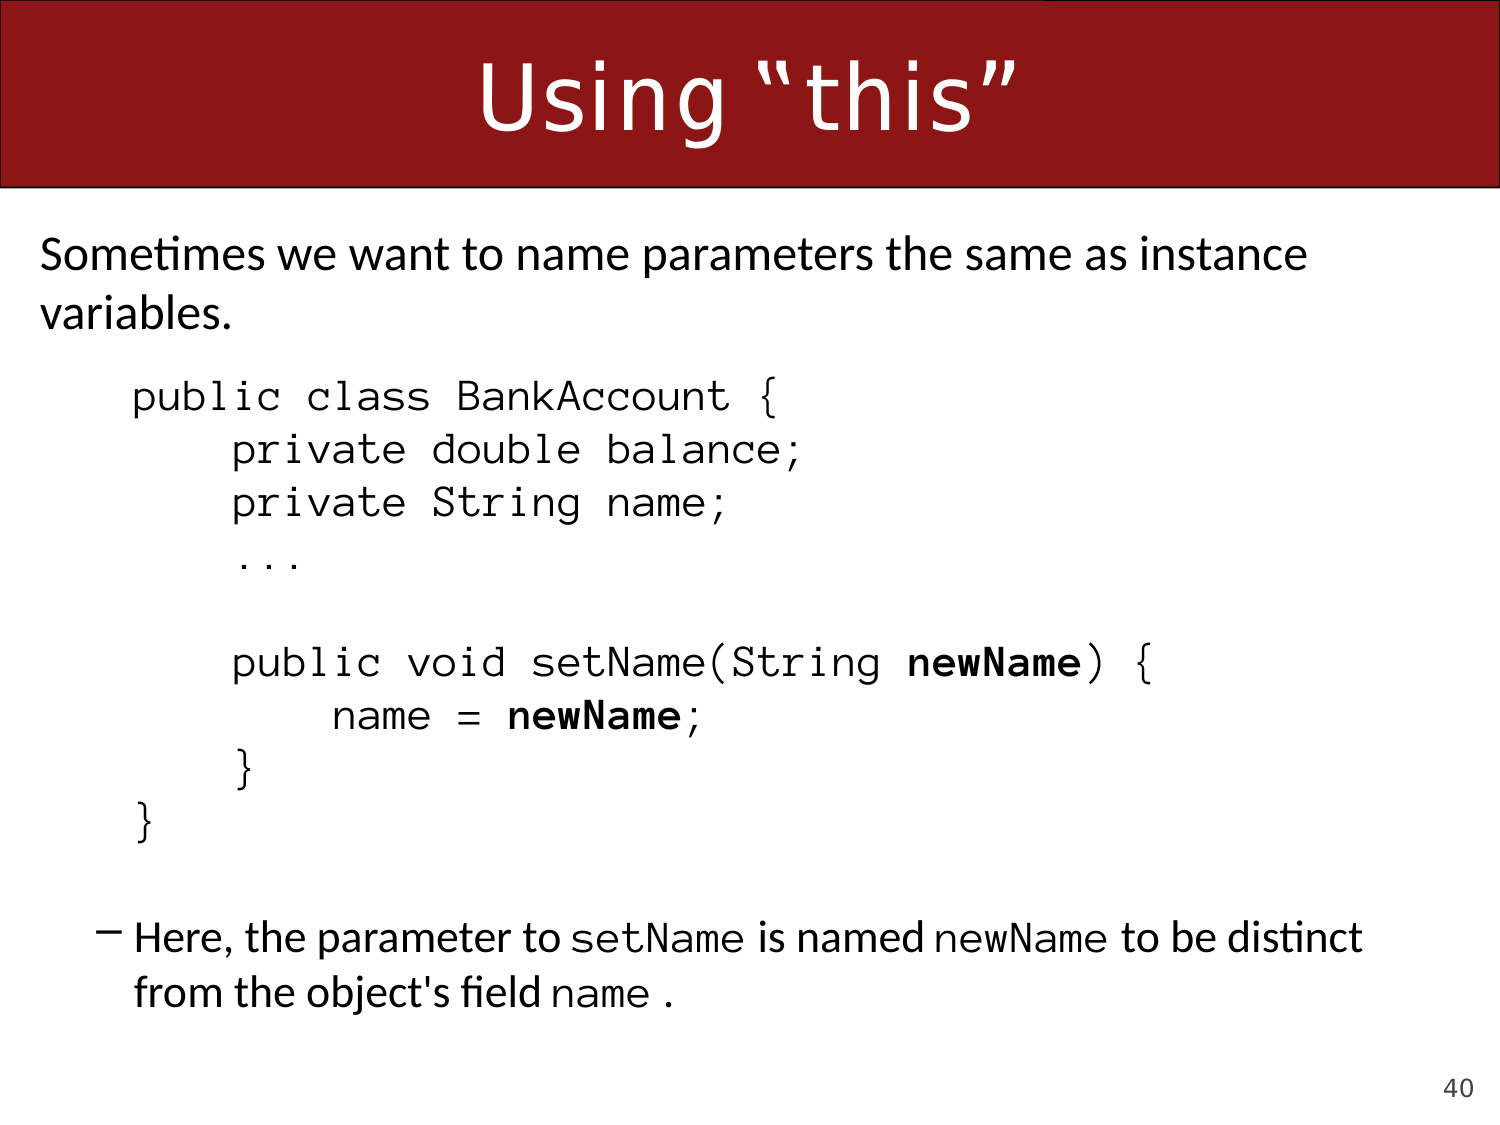

# Using “this”
Sometimes we want to name parameters the same as instance variables.

	public class BankAccount {
	    private double balance;
	    private String name;
	    ...

	    public void setName(String newName) {
	        name = newName;
	    }
	}

Here, the parameter to setName is named newName to be distinct from the object's field name .